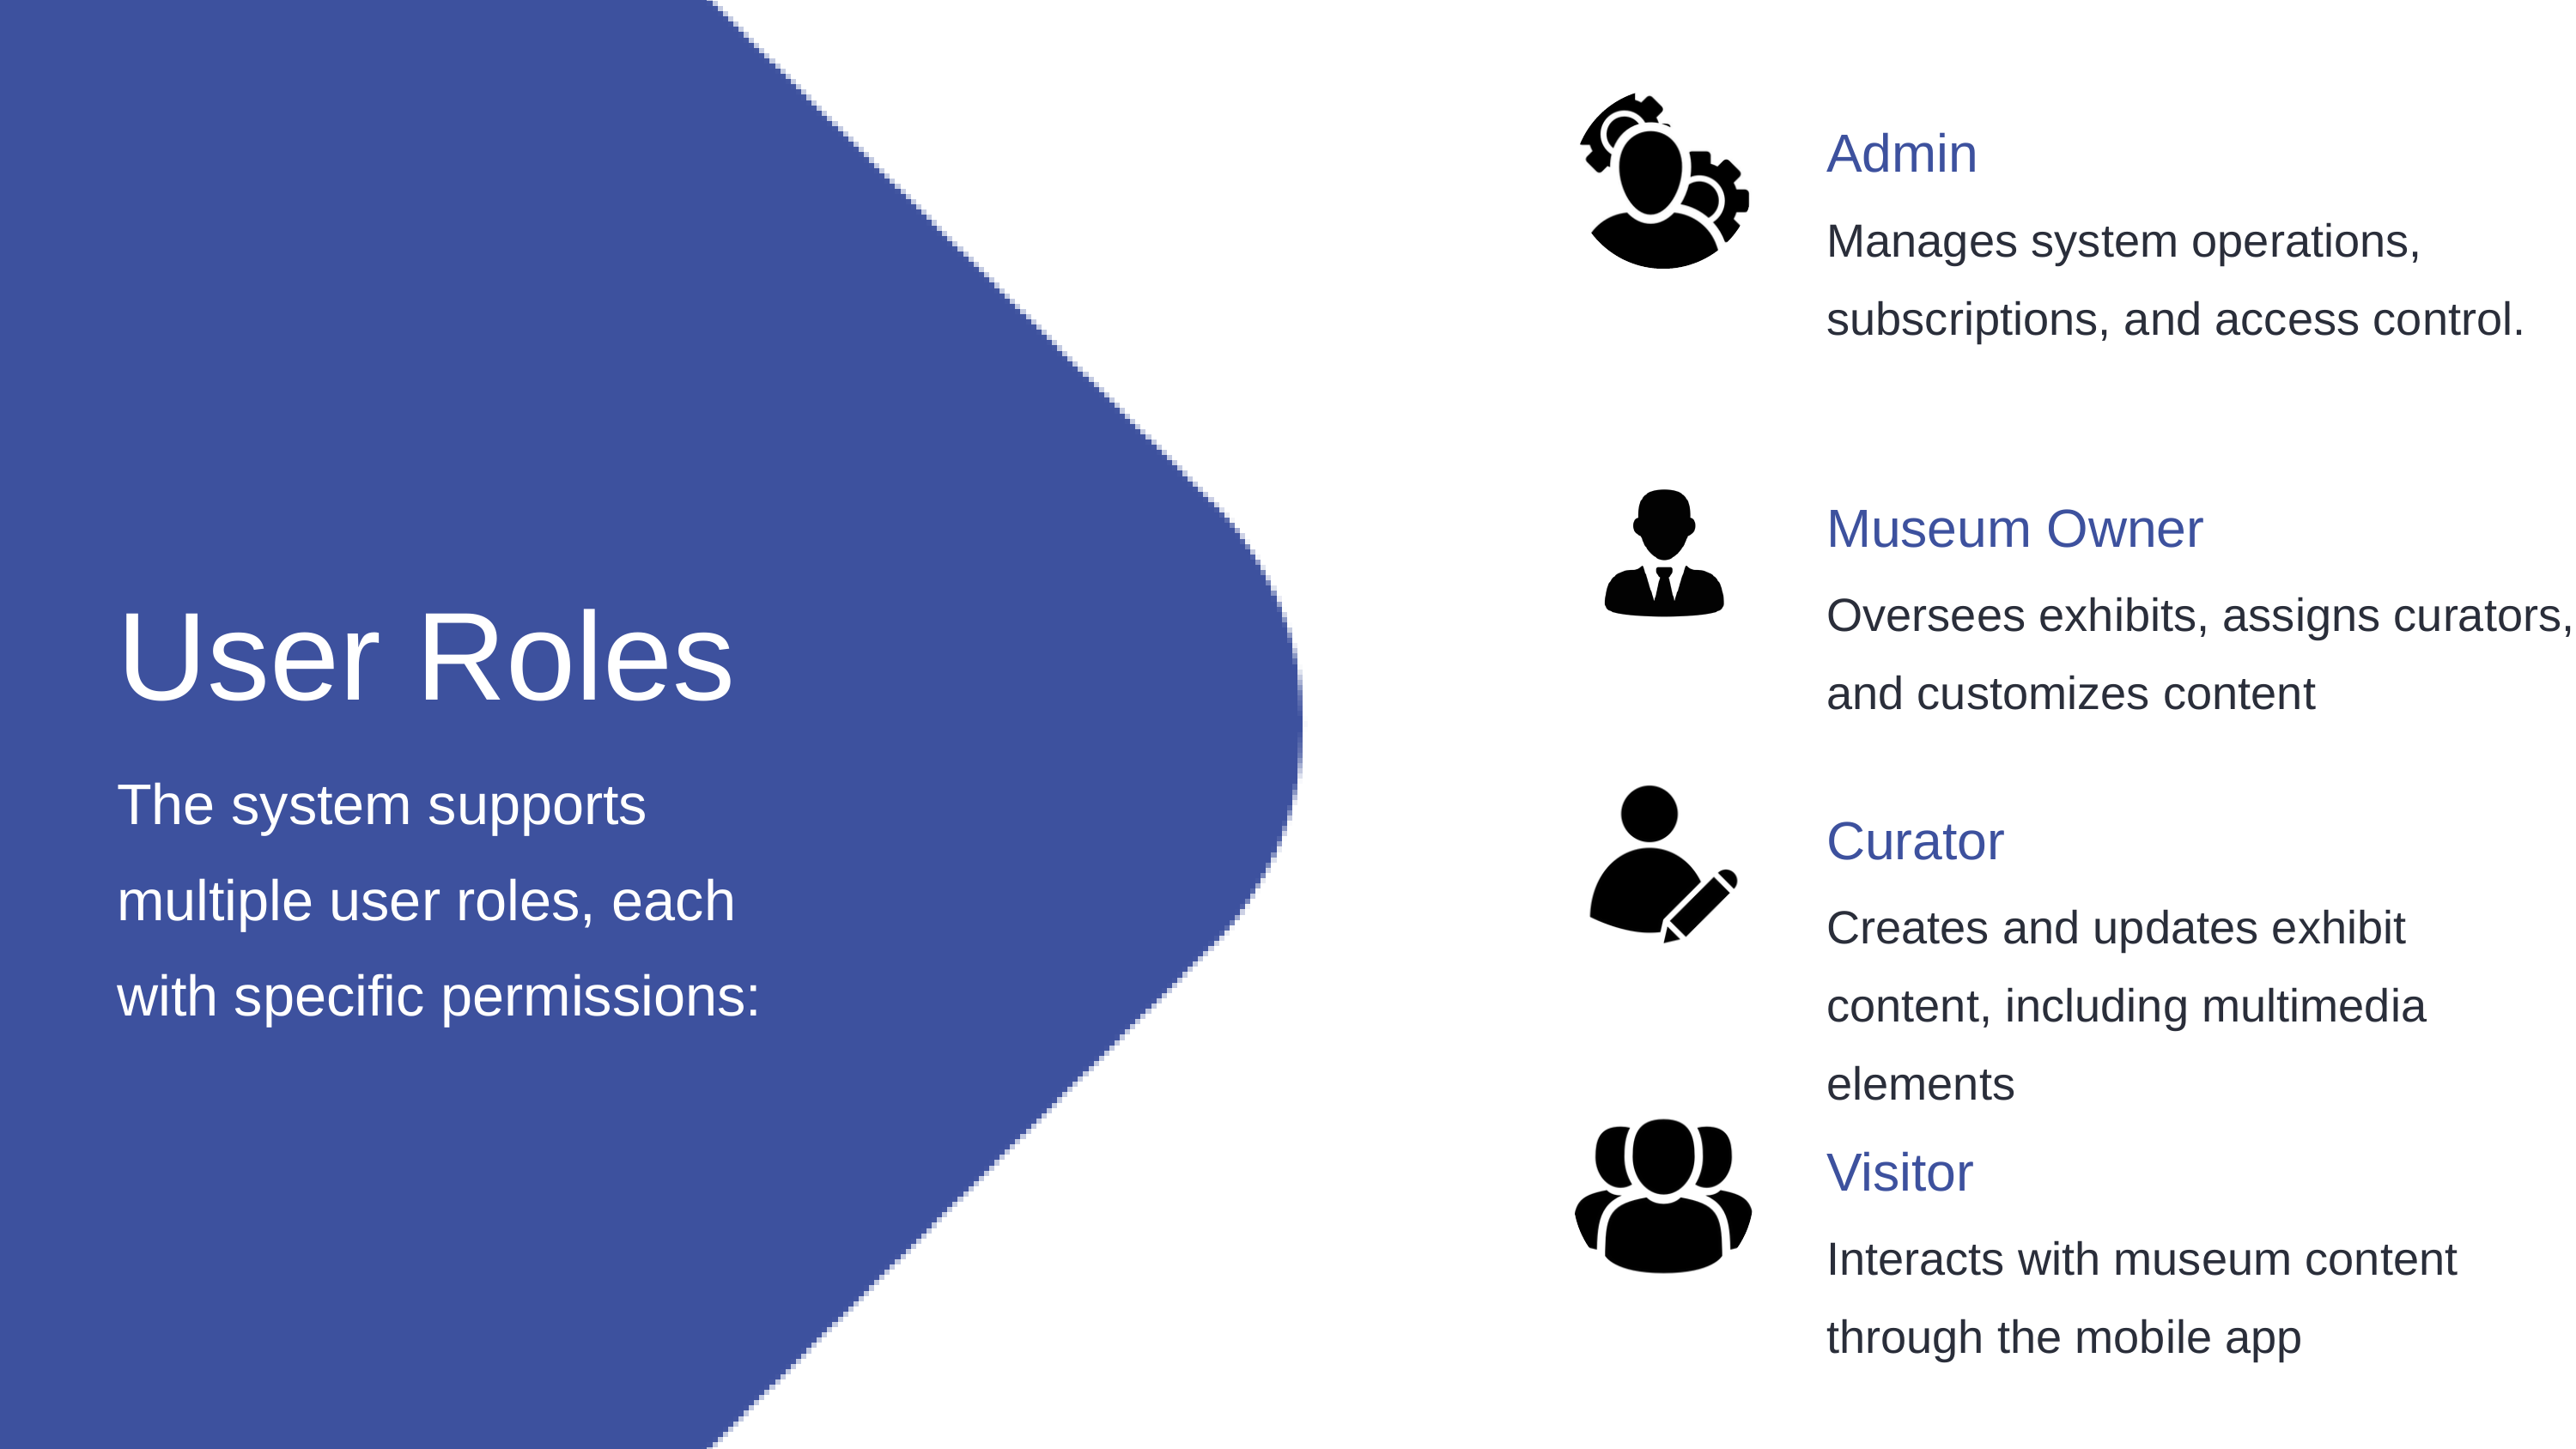

Admin
Manages system operations, subscriptions, and access control.

Museum Owner
Oversees exhibits, assigns curators, and customizes content
User Roles
The system supports multiple user roles, each with specific permissions:

Curator
Creates and updates exhibit content, including multimedia elements

Visitor
Interacts with museum content through the mobile app